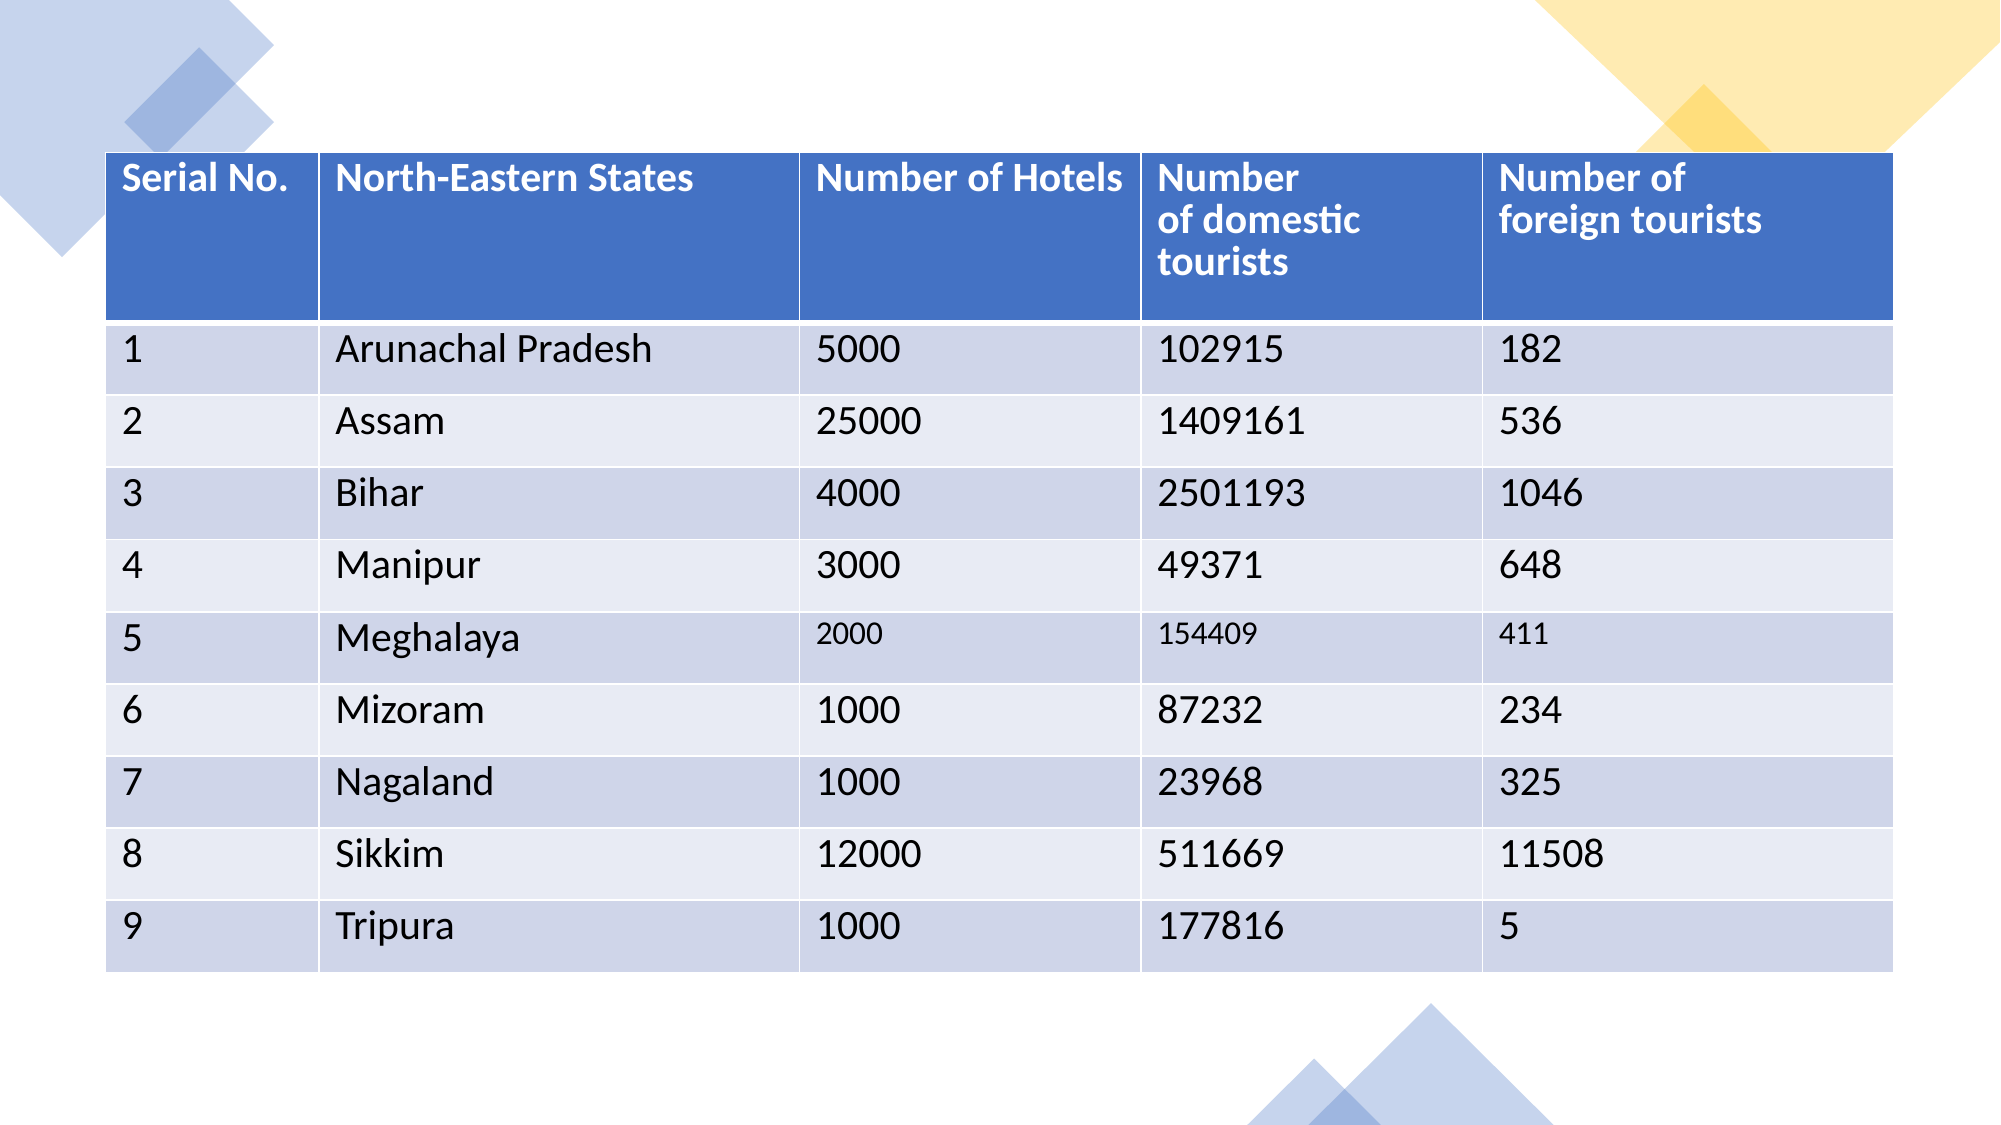

| Serial No.​ | North-Eastern States​ | Number of Hotels​ | Number of domestic tourists​ | Number of foreign tourists​ |
| --- | --- | --- | --- | --- |
| 1​ | Arunachal Pradesh​ | 5000​ | 102915​ | 182​ |
| 2​ | Assam​ | 25000​ | 1409161​ | 536​ |
| 3​ | Bihar​ | 4000​ | 2501193​ | 1046​ |
| 4​ | Manipur​ | 3000​ | 49371​ | 648​ |
| 5​ | Meghalaya​ | 2000​ | 154409​ | 411​ |
| 6​ | Mizoram​ | 1000​ | 87232​ | 234​ |
| 7​ | Nagaland​ | 1000​ | 23968​ | 325​ |
| 8​ | Sikkim​ | 12000​ | 511669​ | 11508​ |
| 9​ | Tripura​ | 1000​ | 177816​ | 5​ |